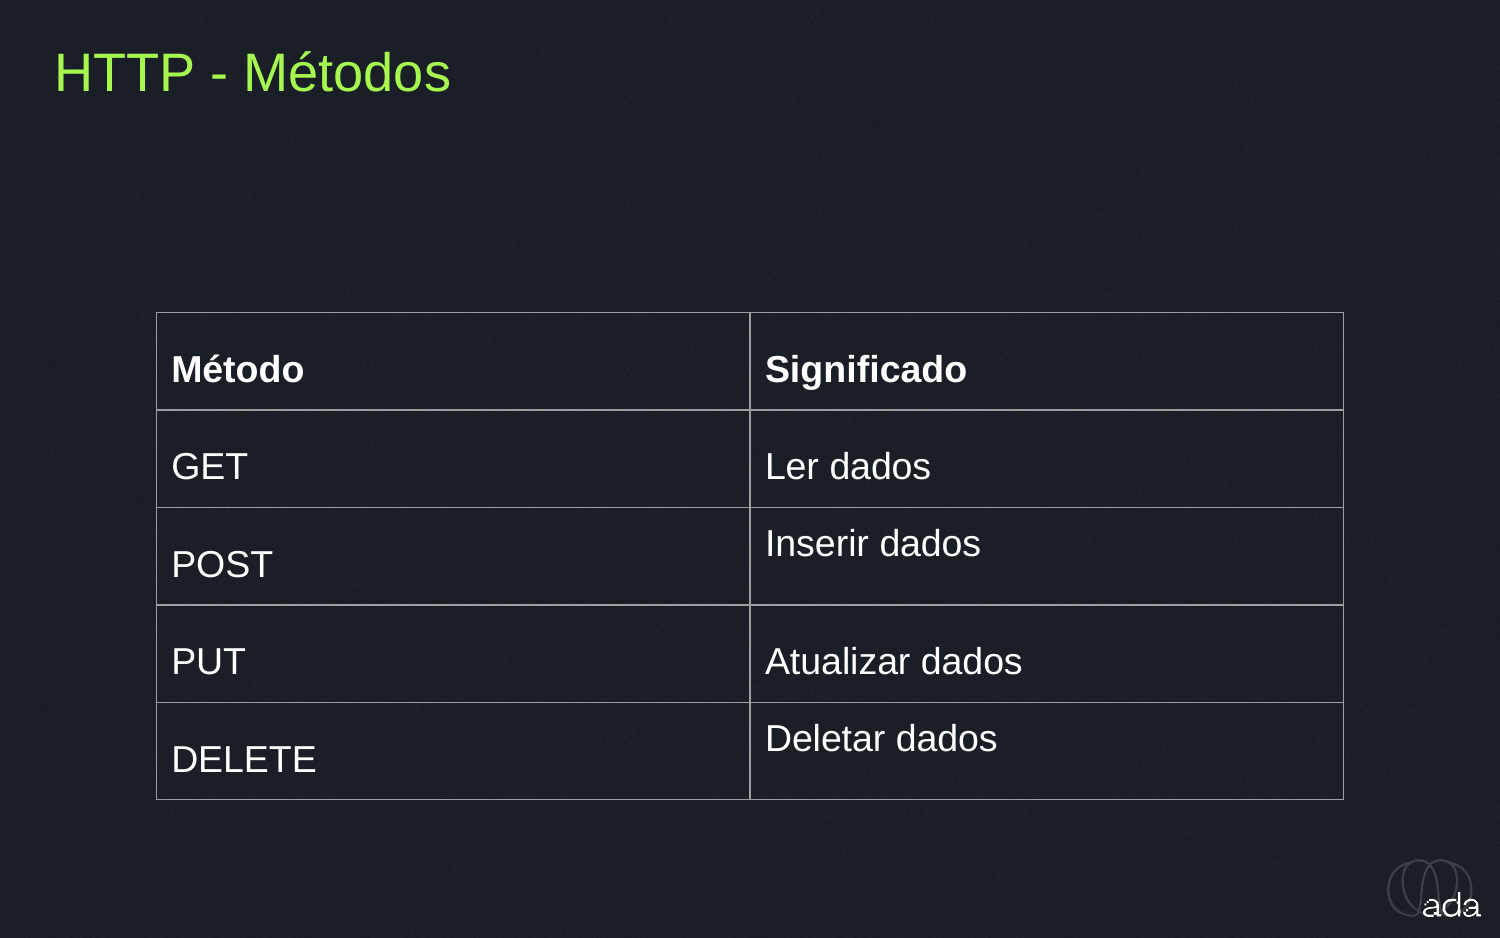

HTTP - Métodos
| Método | Significado |
| --- | --- |
| GET | Ler dados |
| POST | Inserir dados |
| PUT | Atualizar dados |
| DELETE | Deletar dados |